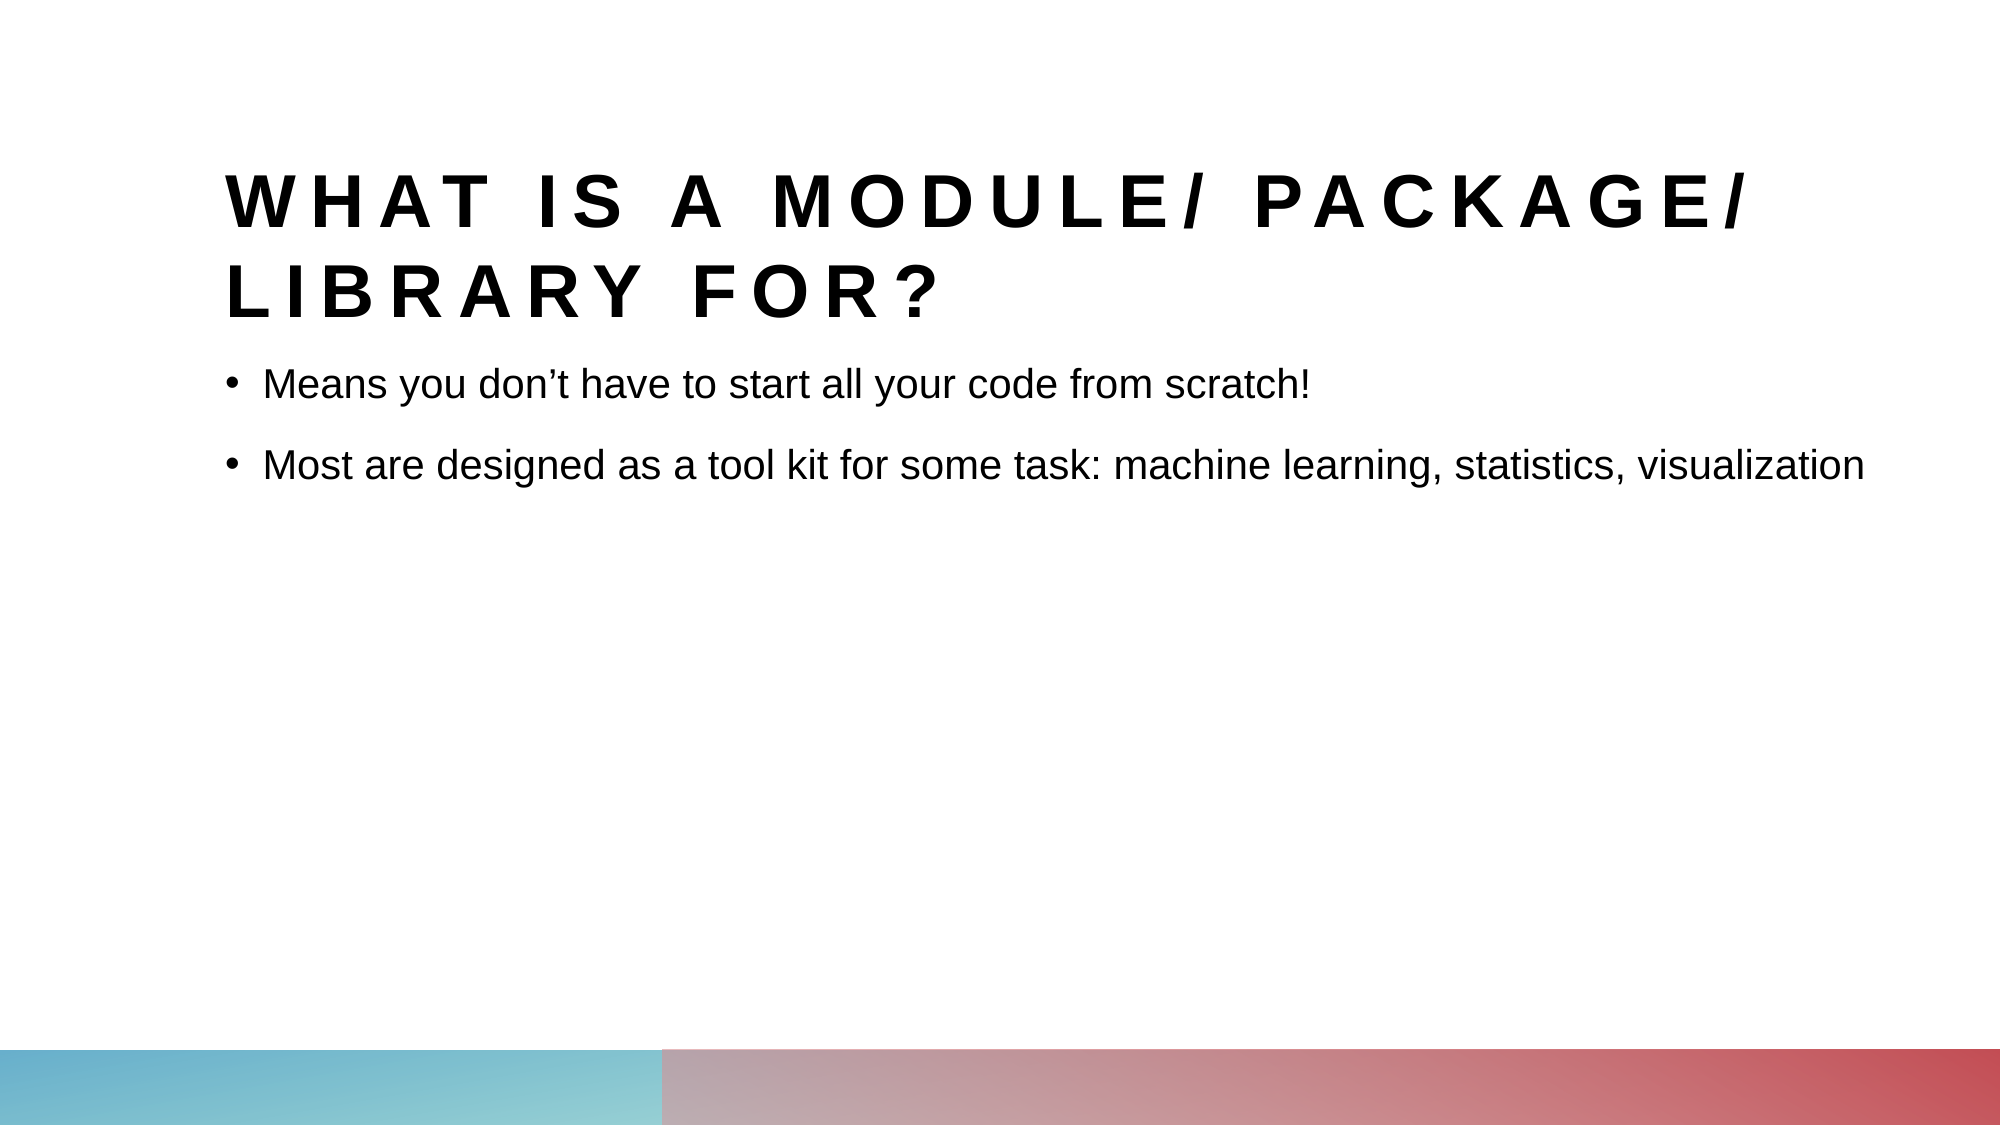

# WHAT is a Module/ Package/ Library For?
Means you don’t have to start all your code from scratch!
Most are designed as a tool kit for some task: machine learning, statistics, visualization